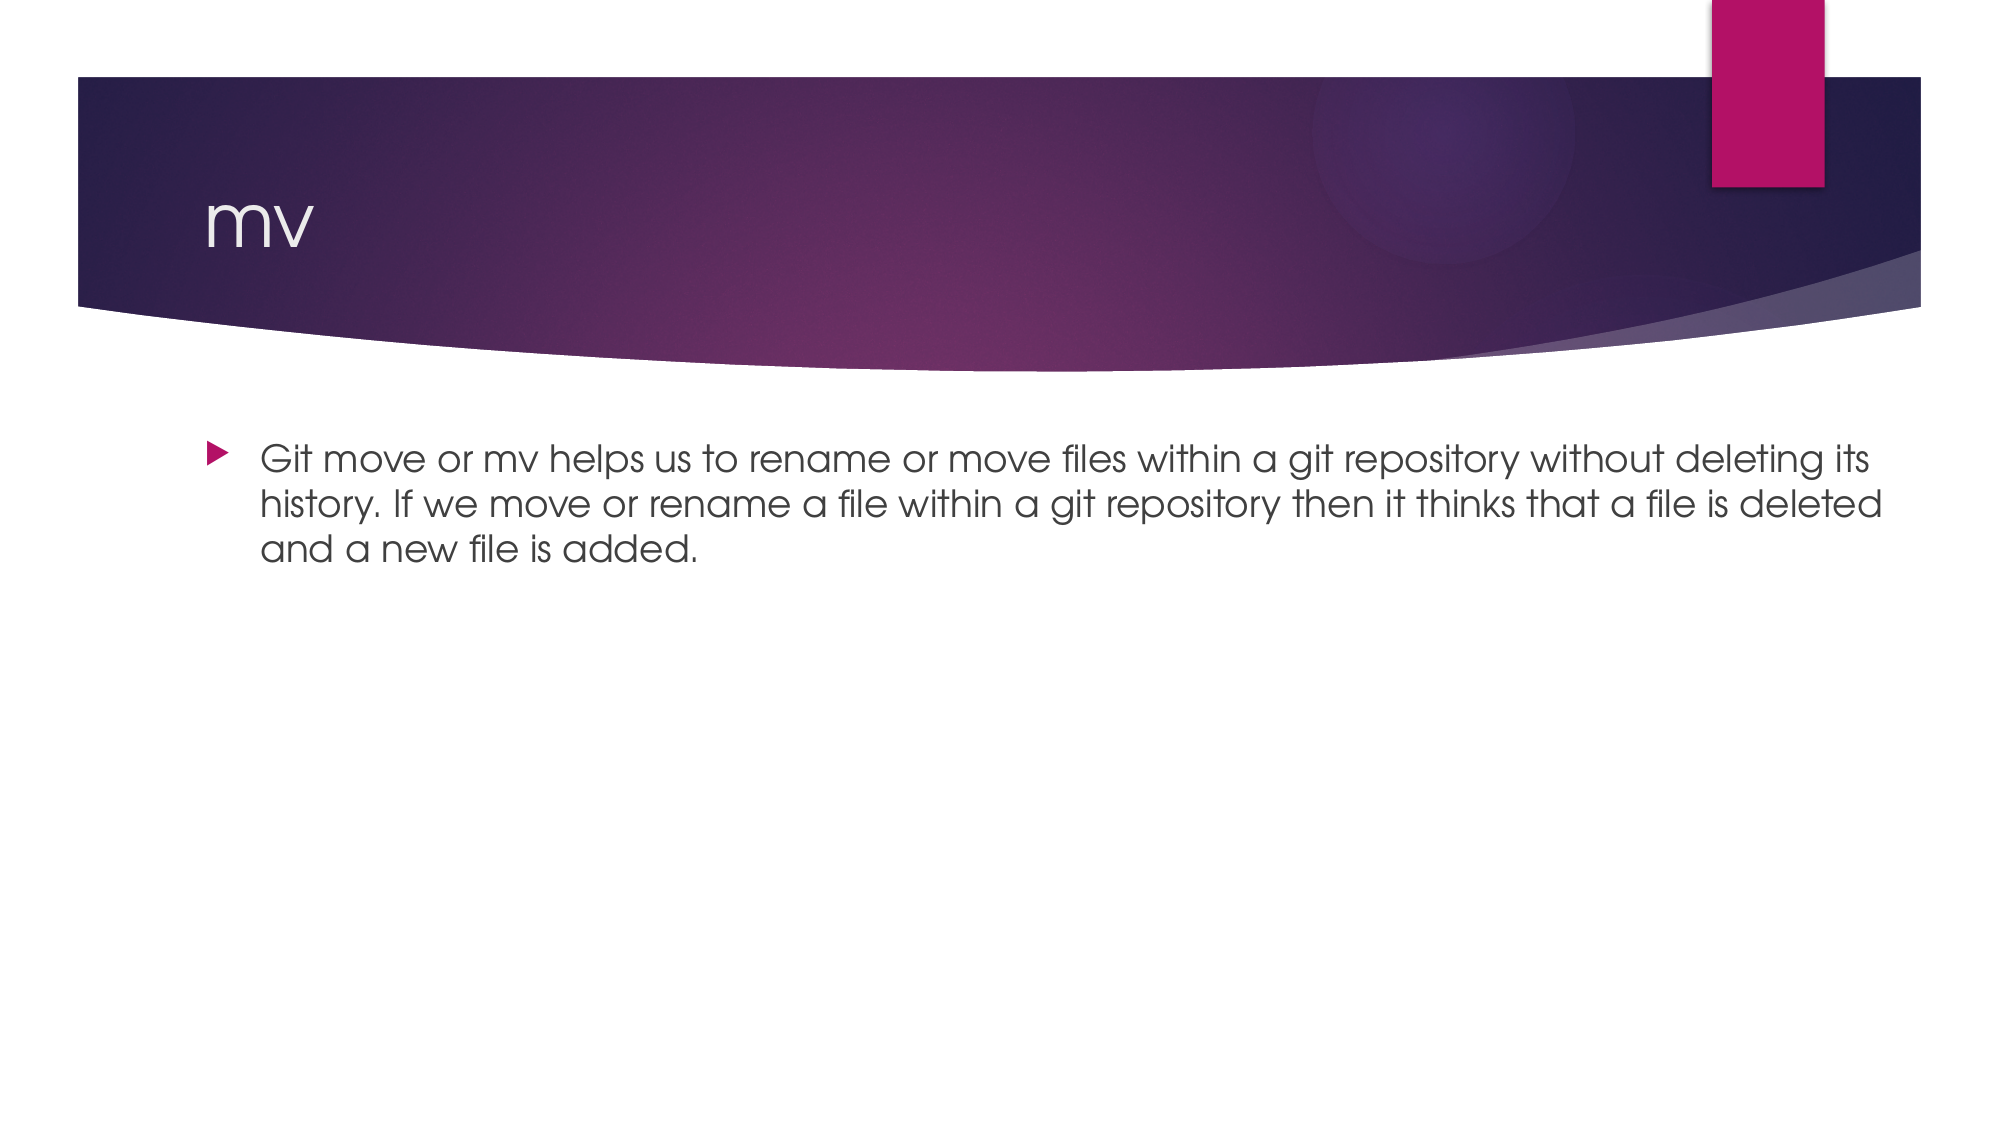

# mv
Git move or mv helps us to rename or move files within a git repository without deleting its history. If we move or rename a file within a git repository then it thinks that a file is deleted and a new file is added.